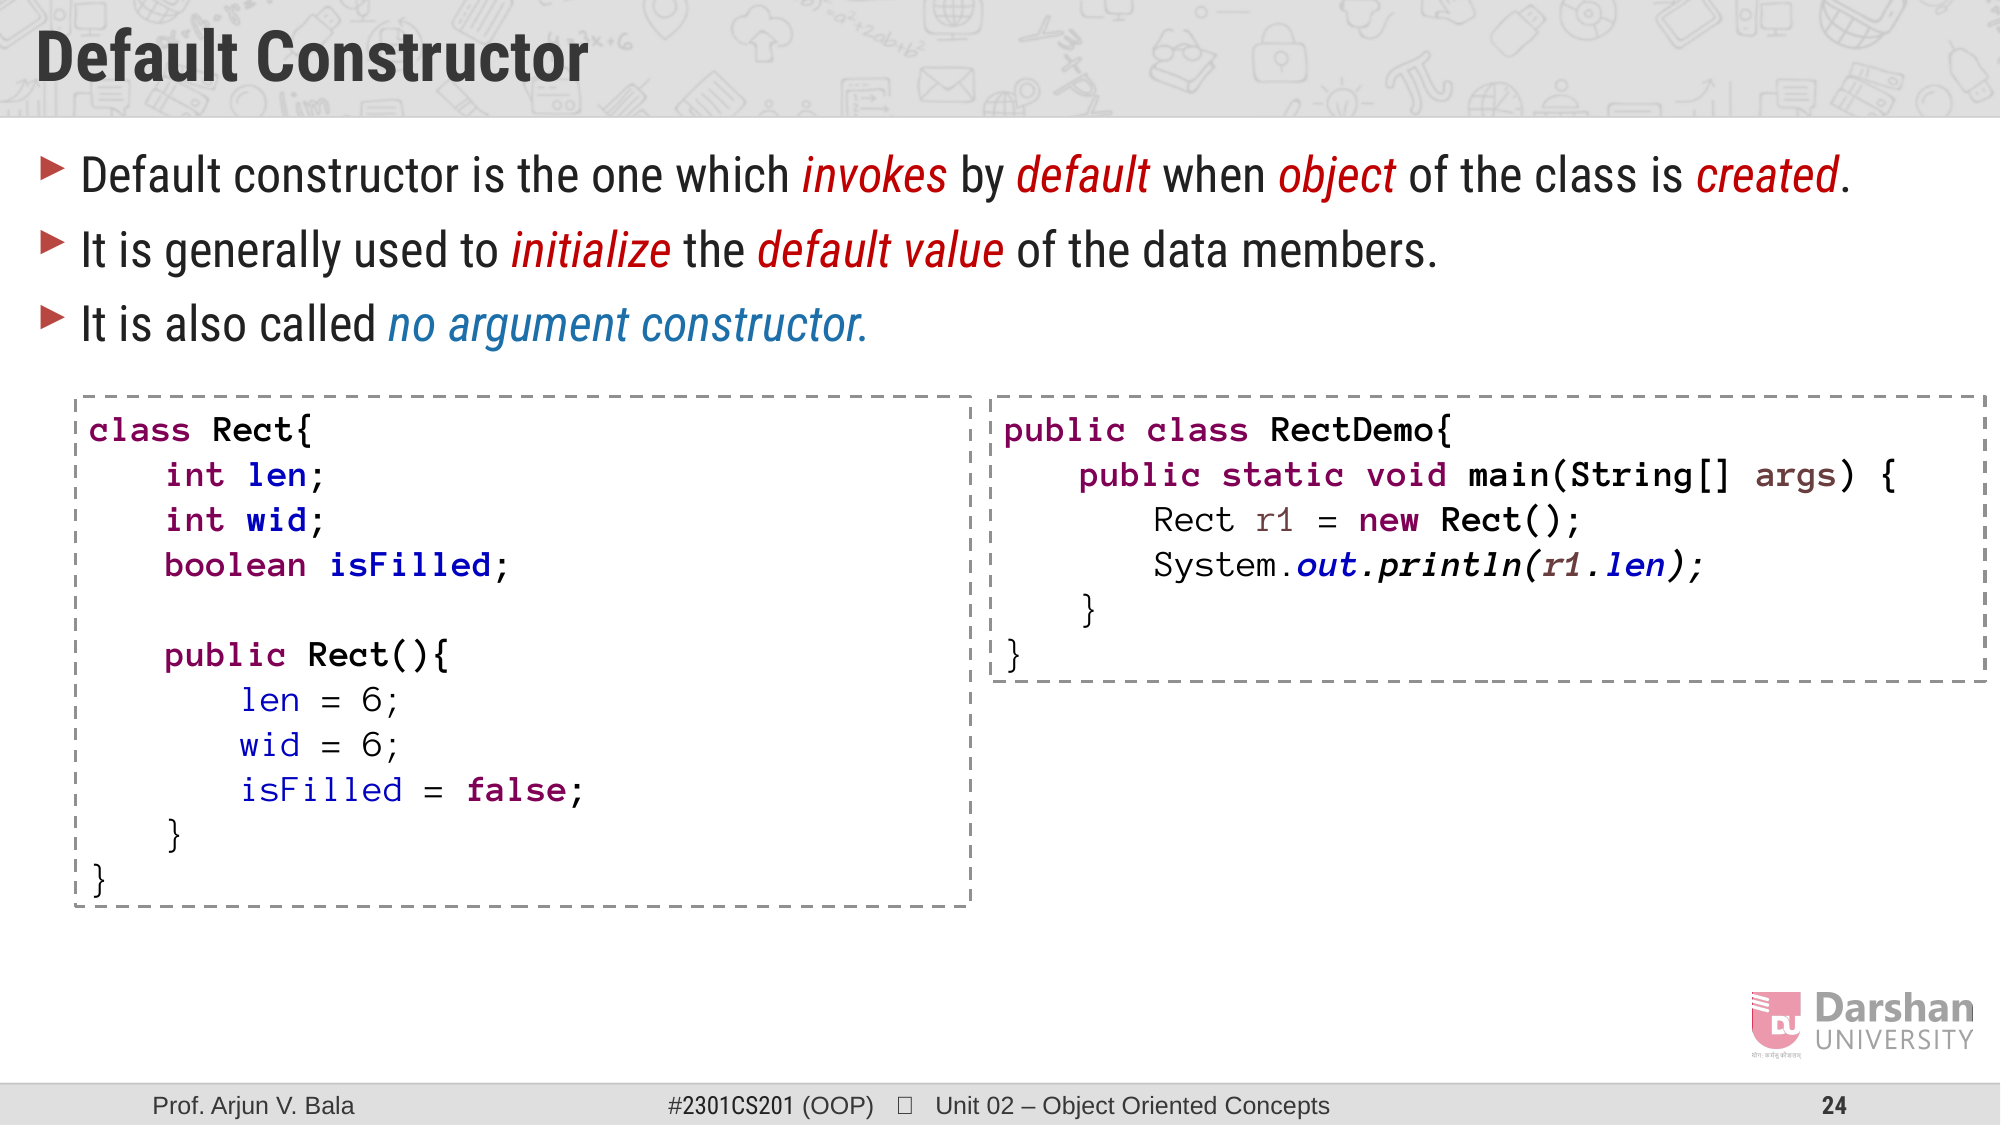

# Default Constructor
Default constructor is the one which invokes by default when object of the class is created.
It is generally used to initialize the default value of the data members.
It is also called no argument constructor.
class Rect{
int len;
int wid;
boolean isFilled;

public Rect(){
len = 6;
wid = 6;
isFilled = false;
}
}
public class RectDemo{
public static void main(String[] args) {
Rect r1 = new Rect();
System.out.println(r1.len);
}
}